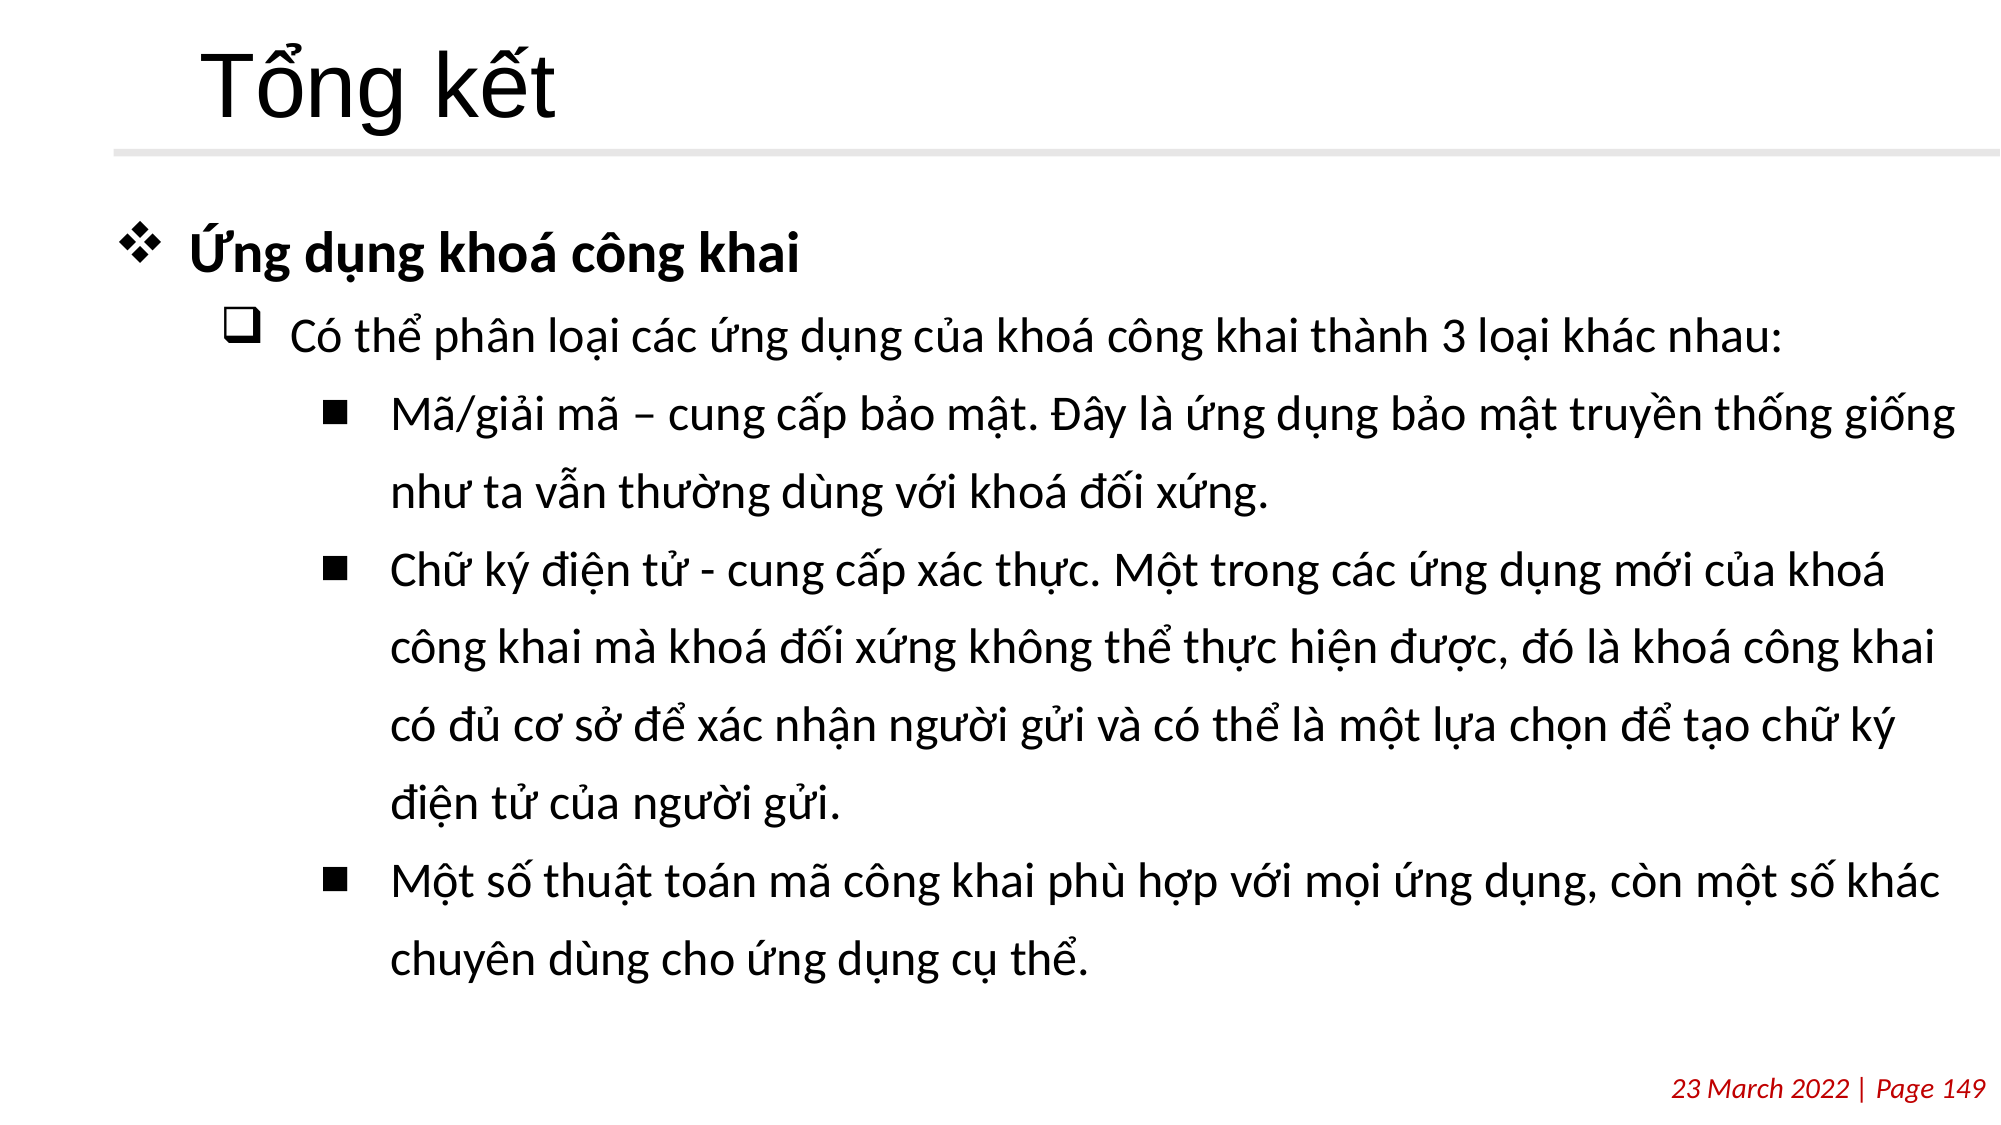

# Tổng kết
Ứng dụng khoá công khai
Có thể phân loại các ứng dụng của khoá công khai thành 3 loại khác nhau:
Mã/giải mã – cung cấp bảo mật. Đây là ứng dụng bảo mật truyền thống giống như ta vẫn thường dùng với khoá đối xứng.
Chữ ký điện tử - cung cấp xác thực. Một trong các ứng dụng mới của khoá công khai mà khoá đối xứng không thể thực hiện được, đó là khoá công khai có đủ cơ sở để xác nhận người gửi và có thể là một lựa chọn để tạo chữ ký điện tử của người gửi.
Một số thuật toán mã công khai phù hợp với mọi ứng dụng, còn một số khác chuyên dùng cho ứng dụng cụ thể.